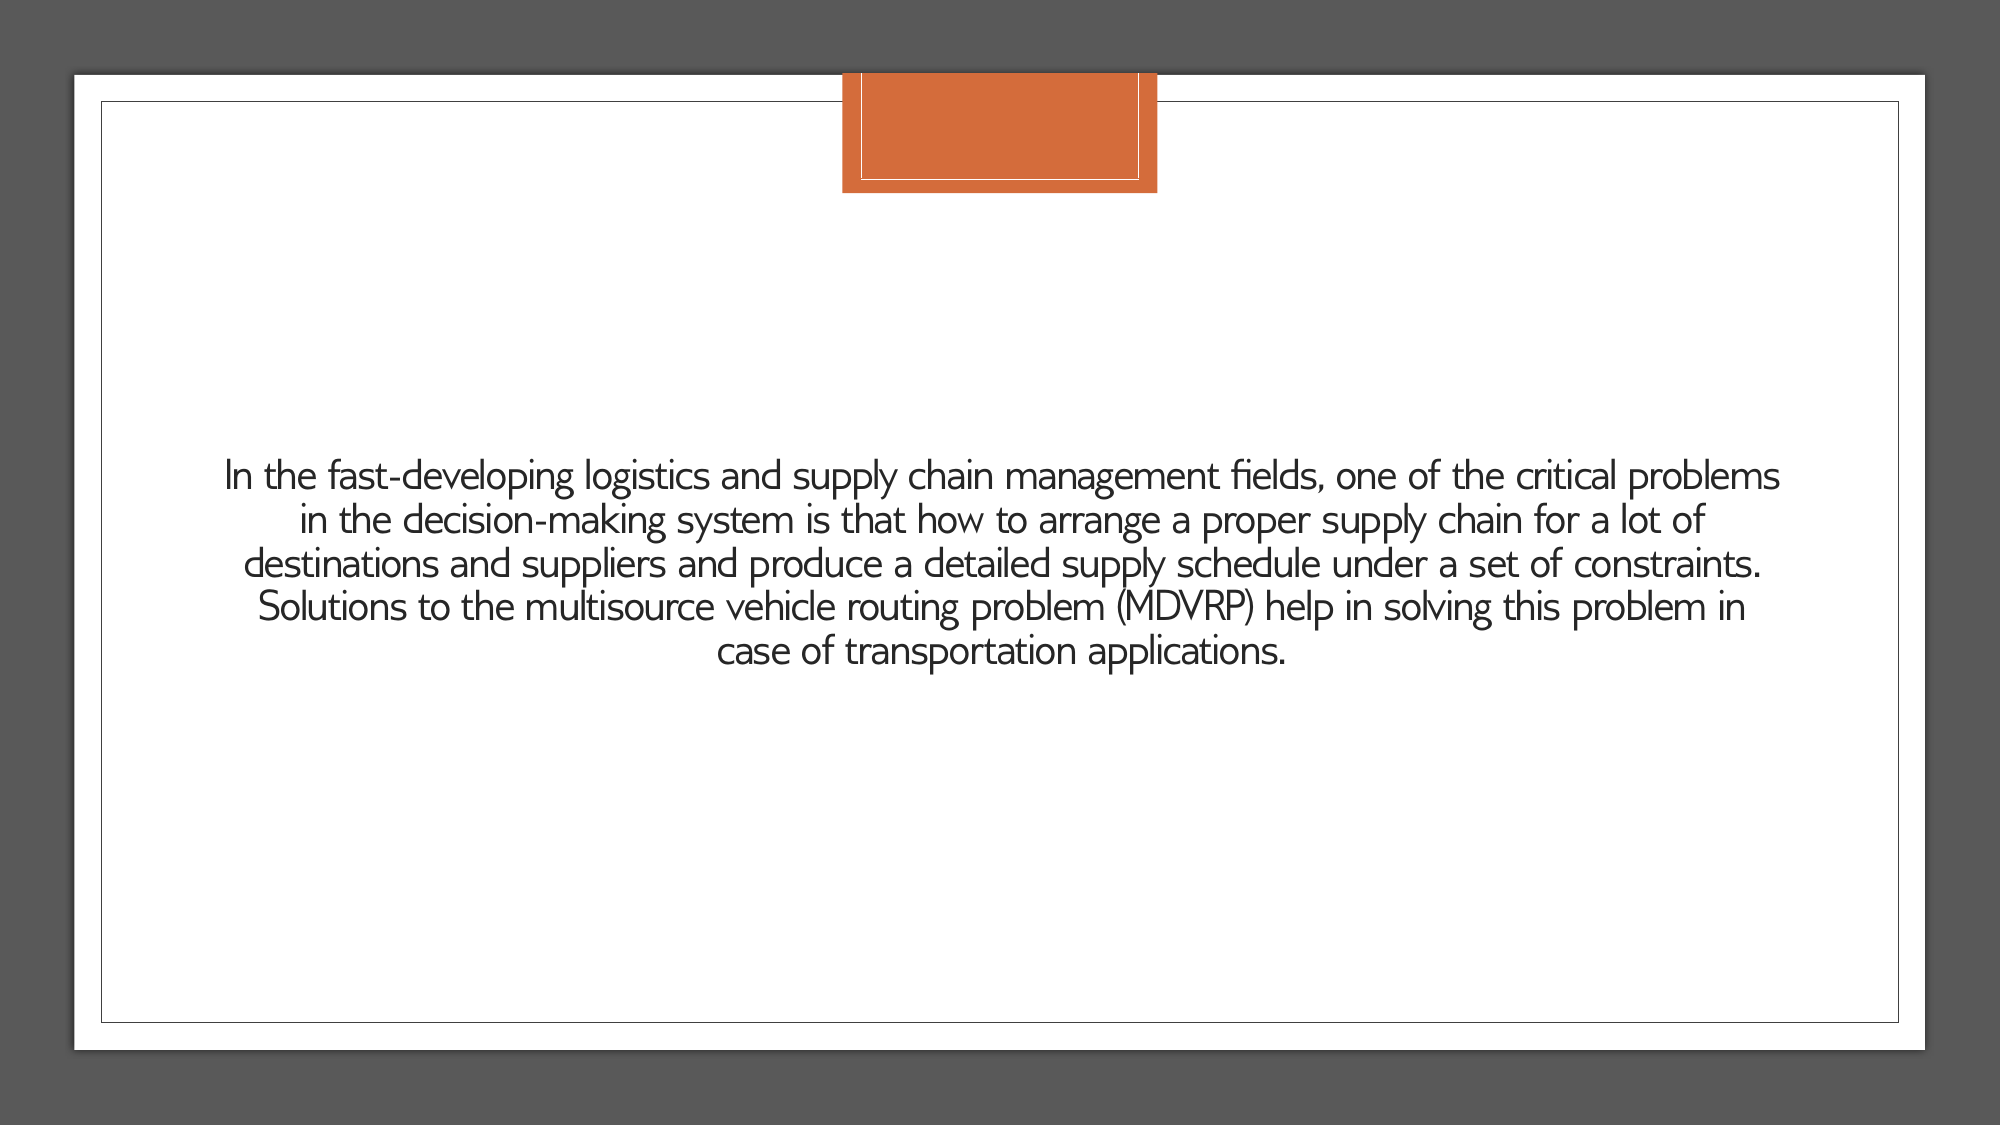

# In the fast-developing logistics and supply chain management fields, one of the critical problems in the decision-making system is that how to arrange a proper supply chain for a lot of destinations and suppliers and produce a detailed supply schedule under a set of constraints. Solutions to the multisource vehicle routing problem (MDVRP) help in solving this problem in case of transportation applications.